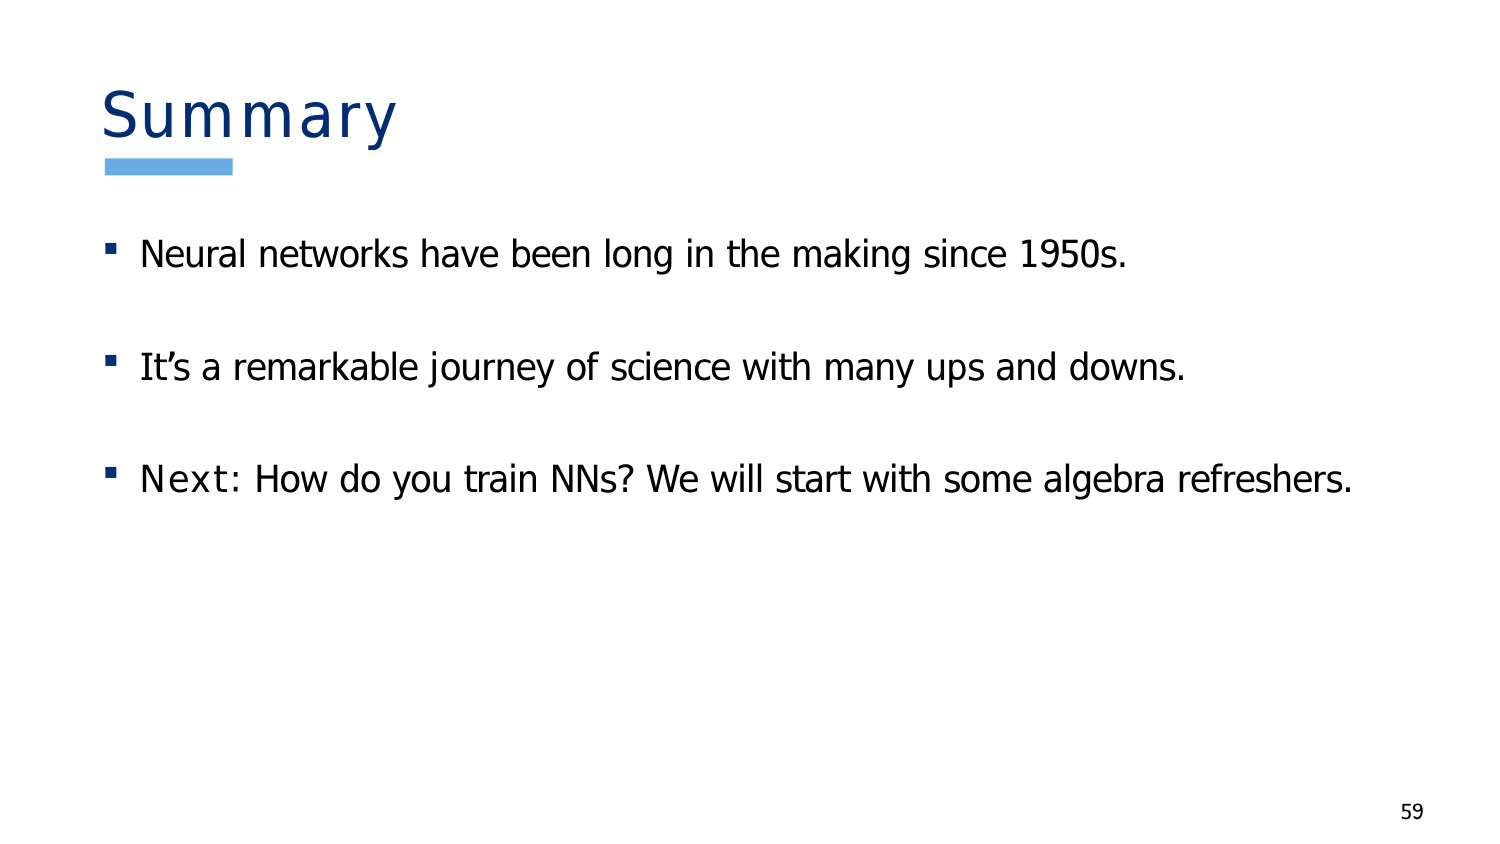

# Summary
Neural networks have been long in the making since 1950s.

It’s a remarkable journey of science with many ups and downs.

Next: How do you train NNs? We will start with some algebra refreshers.